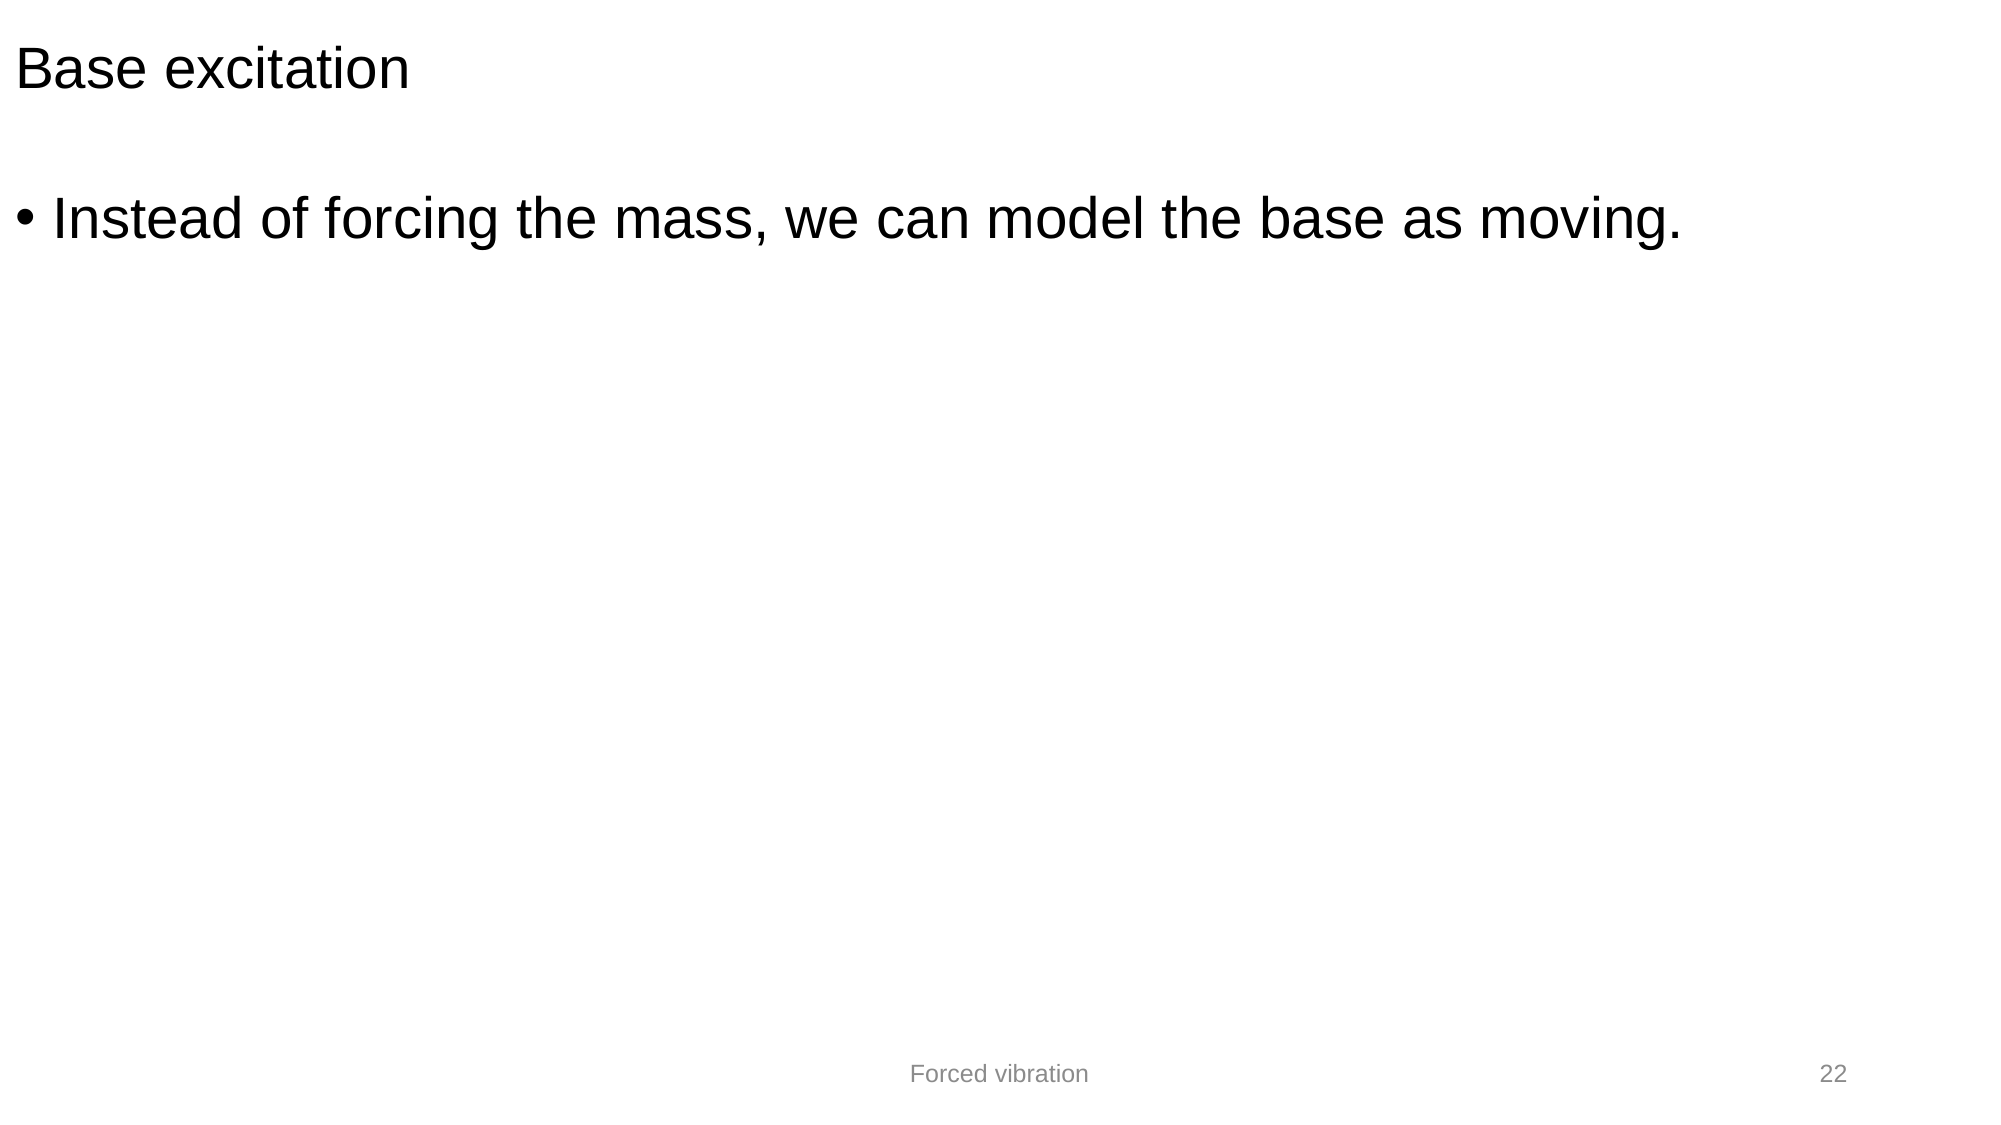

# Base excitation
Instead of forcing the mass, we can model the base as moving.

Forced vibration
22